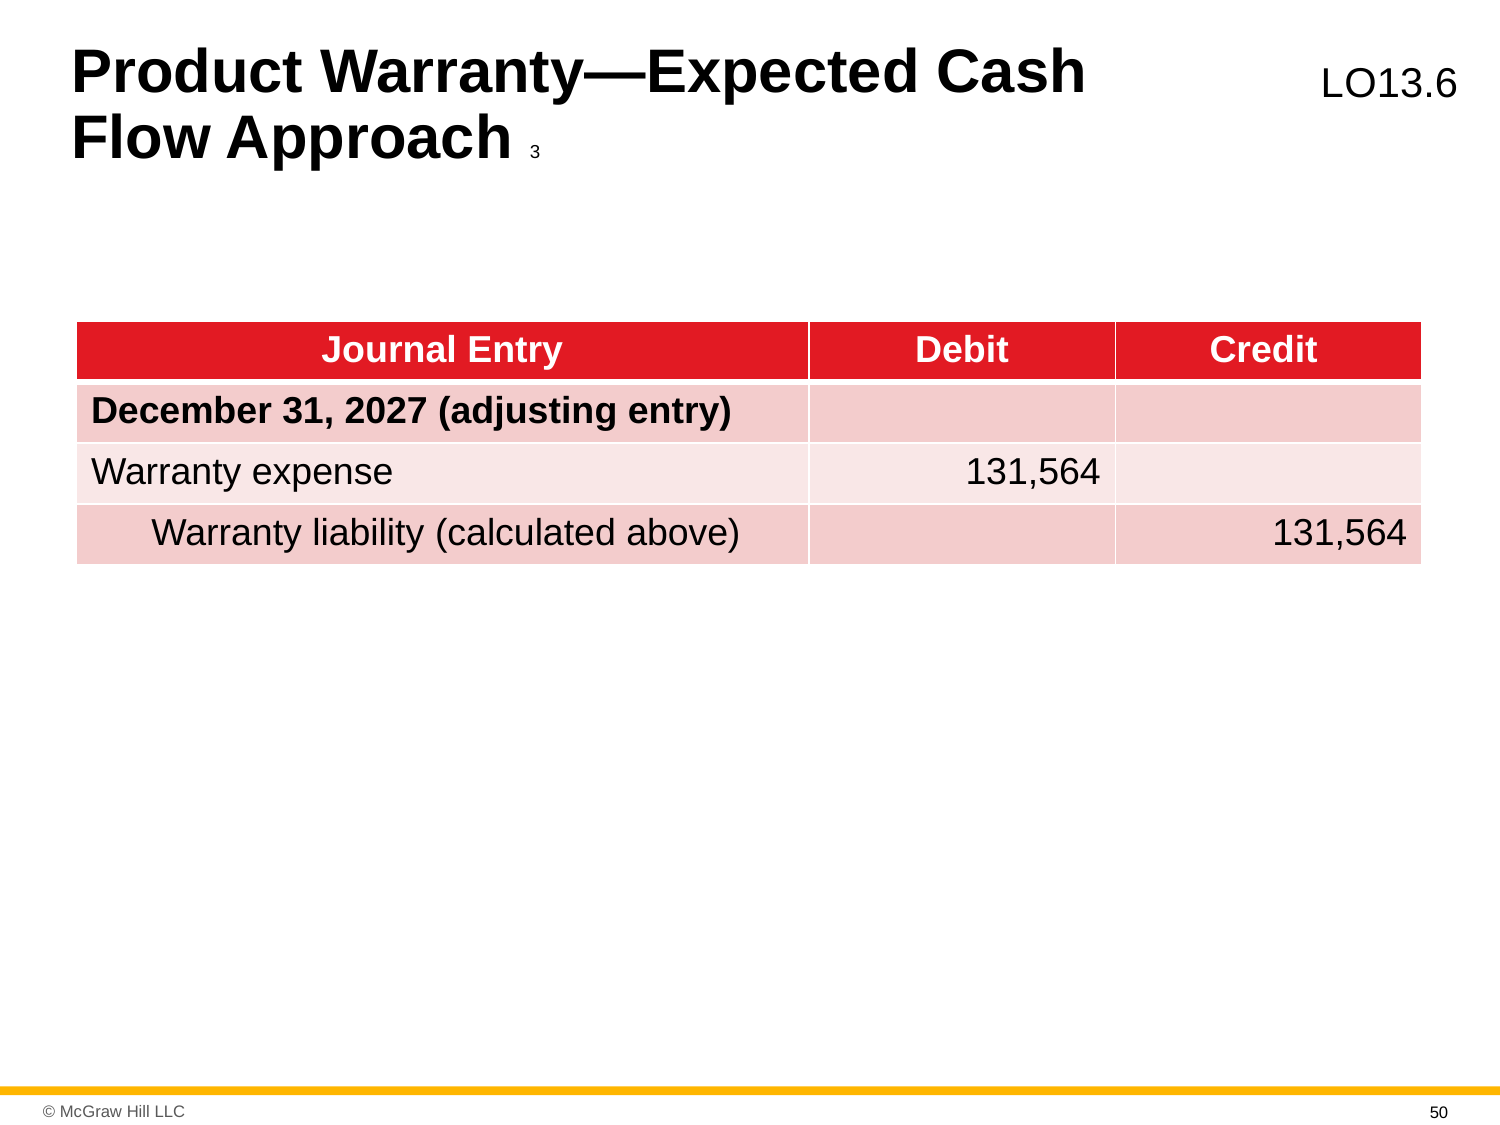

# Product Warranty—Expected Cash Flow Approach 3
L O13.6
| Journal Entry | Debit | Credit |
| --- | --- | --- |
| December 31, 2027 (adjusting entry) |  |  |
| Warranty expense | 131,564 |  |
| Warranty liability (calculated above) |  | 131,564 |
50